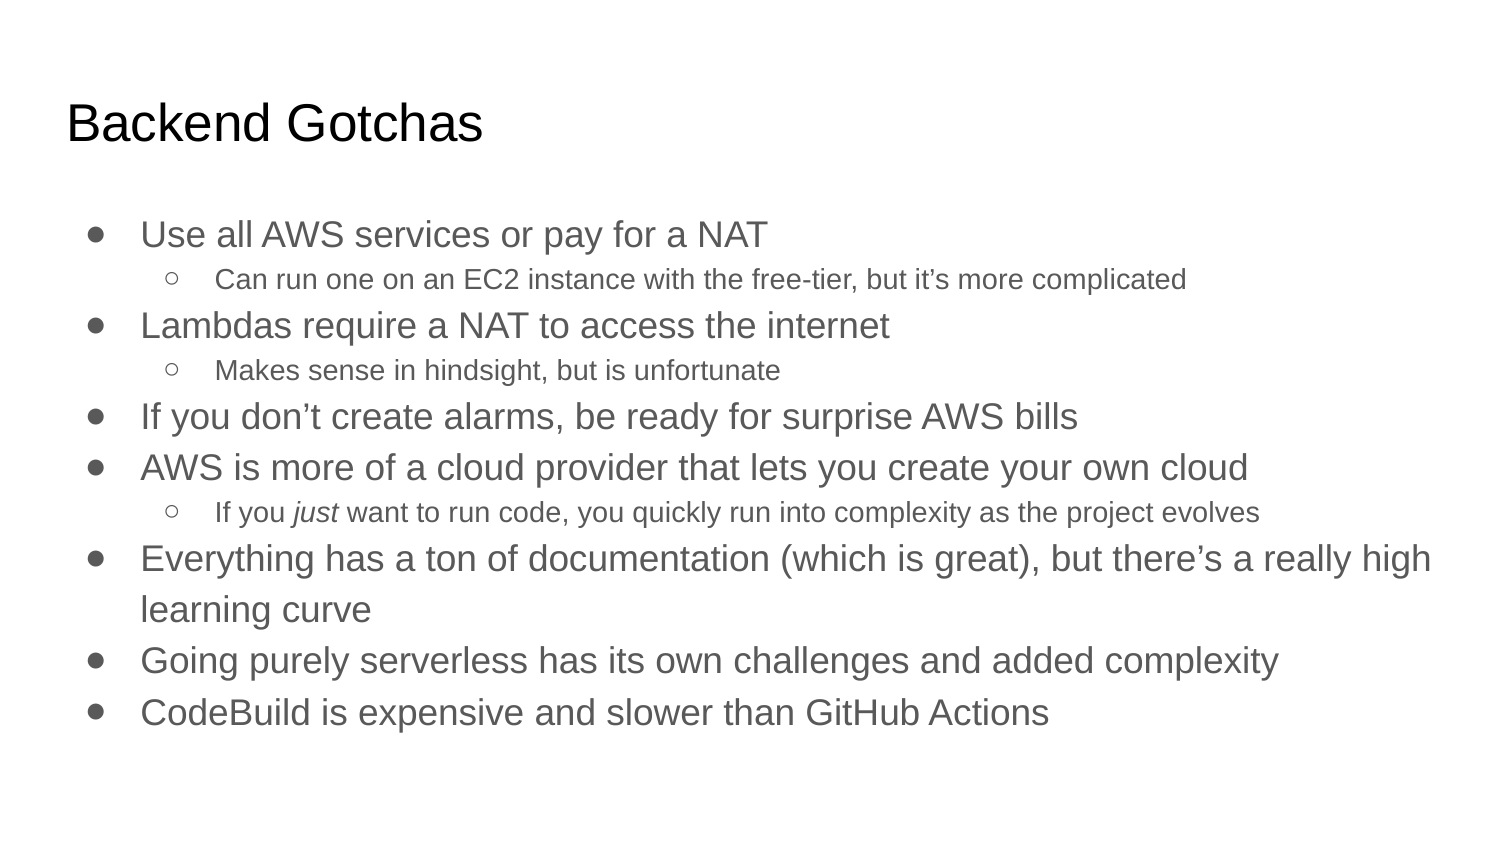

# Backend Gotchas
Use all AWS services or pay for a NAT
Can run one on an EC2 instance with the free-tier, but it’s more complicated
Lambdas require a NAT to access the internet
Makes sense in hindsight, but is unfortunate
If you don’t create alarms, be ready for surprise AWS bills
AWS is more of a cloud provider that lets you create your own cloud
If you just want to run code, you quickly run into complexity as the project evolves
Everything has a ton of documentation (which is great), but there’s a really high learning curve
Going purely serverless has its own challenges and added complexity
CodeBuild is expensive and slower than GitHub Actions